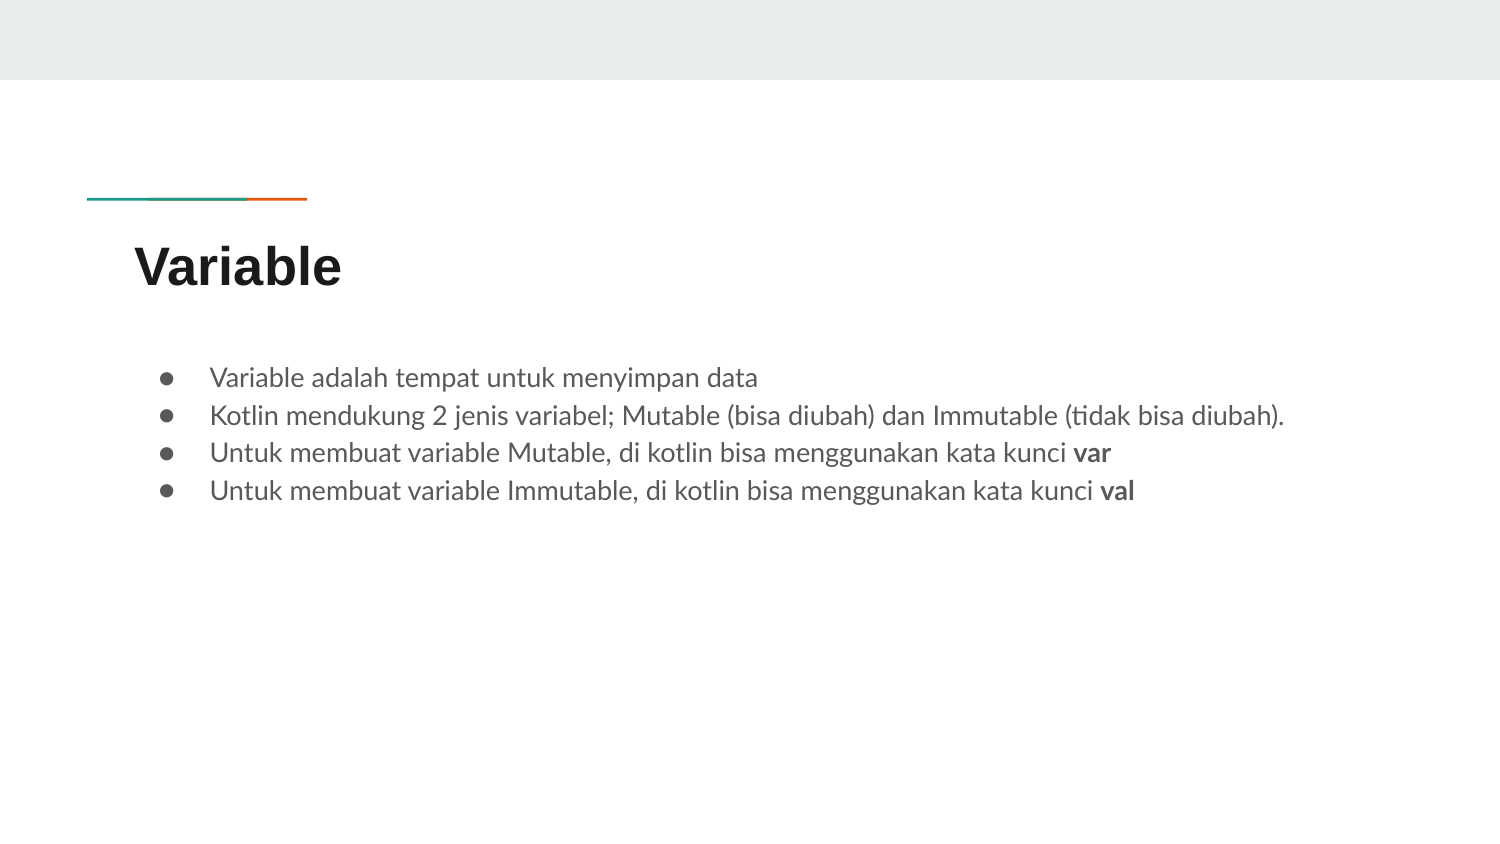

# Variable
Variable adalah tempat untuk menyimpan data
Kotlin mendukung 2 jenis variabel; Mutable (bisa diubah) dan Immutable (tidak bisa diubah).
Untuk membuat variable Mutable, di kotlin bisa menggunakan kata kunci var
Untuk membuat variable Immutable, di kotlin bisa menggunakan kata kunci val